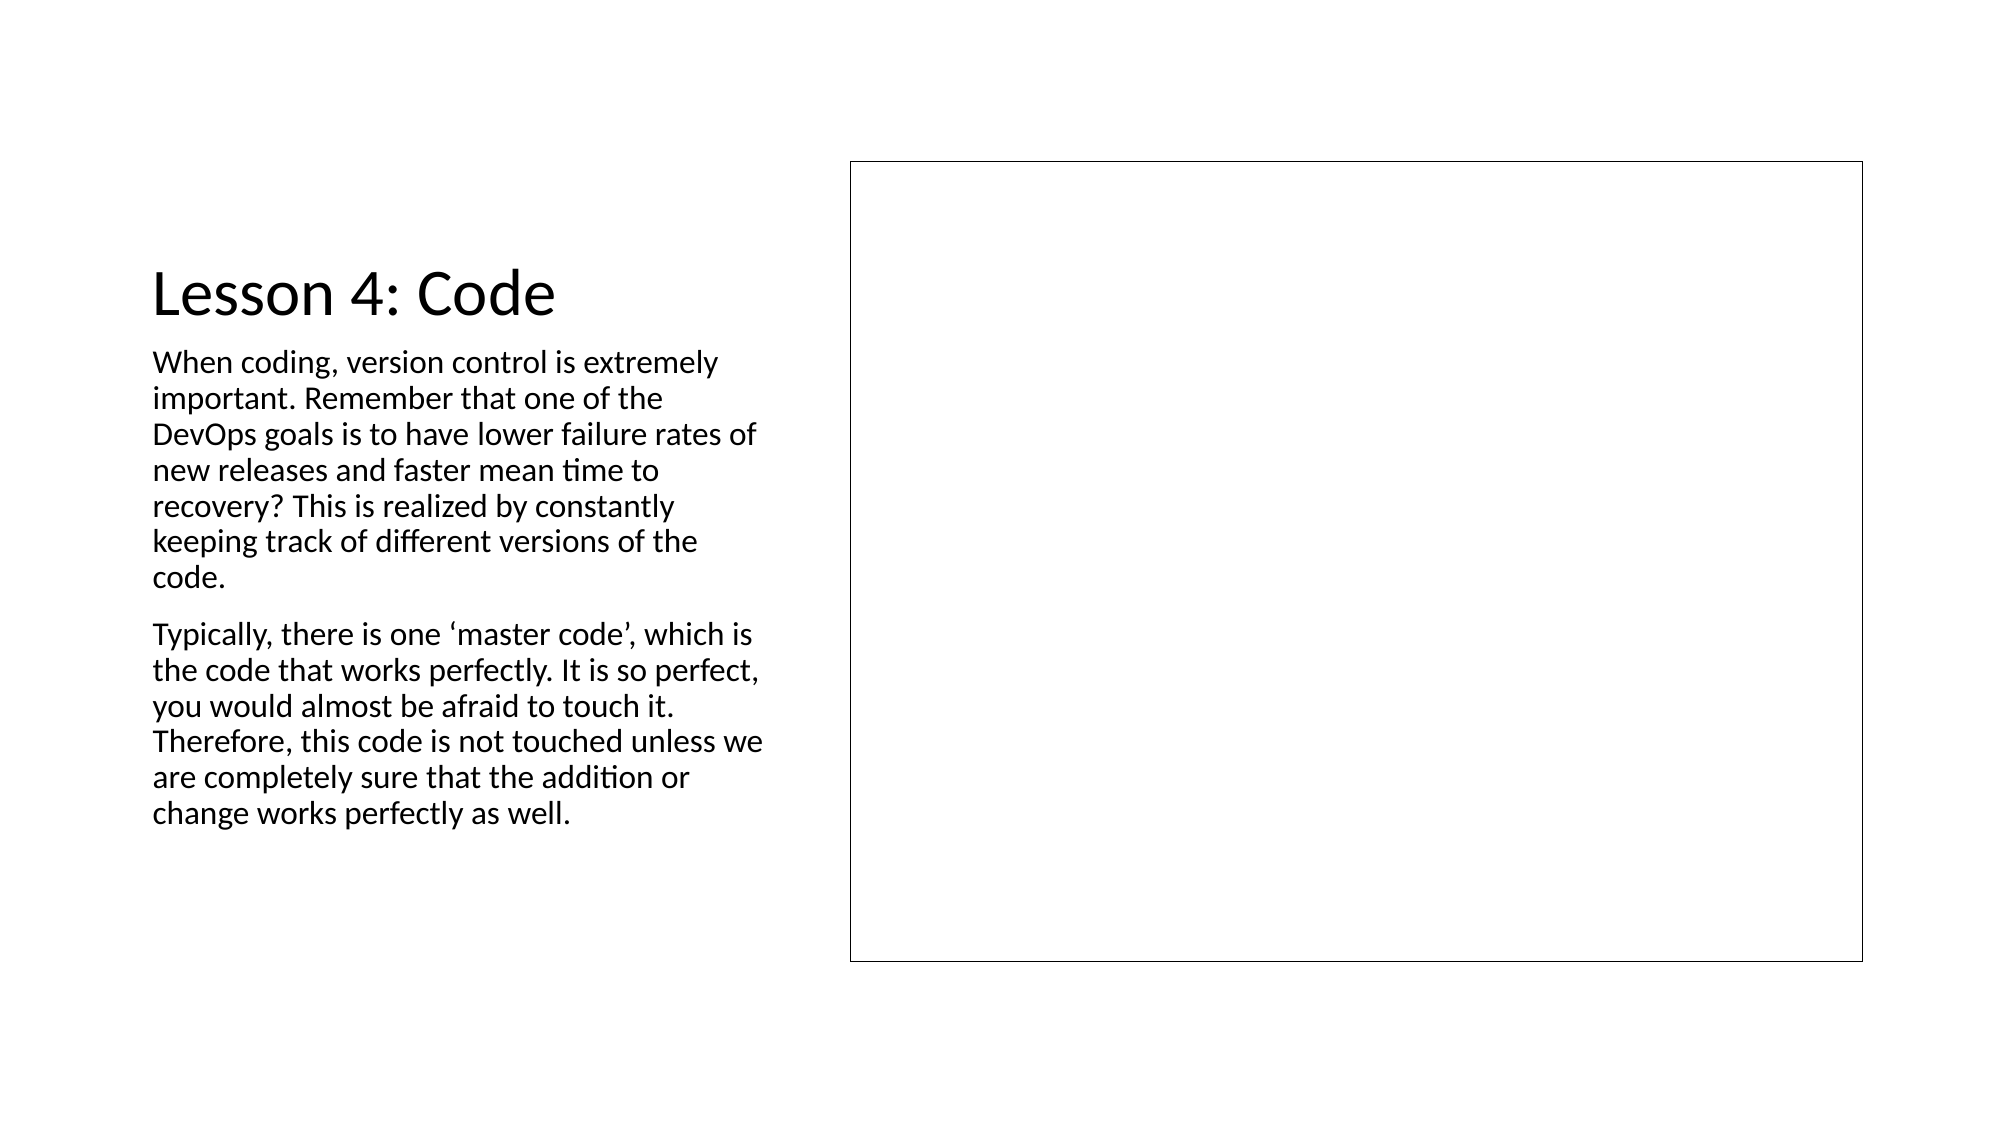

# Lesson 4: Code

When coding, version control is extremely important. Remember that one of the DevOps goals is to have lower failure rates of new releases and faster mean time to recovery? This is realized by constantly keeping track of different versions of the code.
Typically, there is one ‘master code’, which is the code that works perfectly. It is so perfect, you would almost be afraid to touch it. Therefore, this code is not touched unless we are completely sure that the addition or change works perfectly as well.